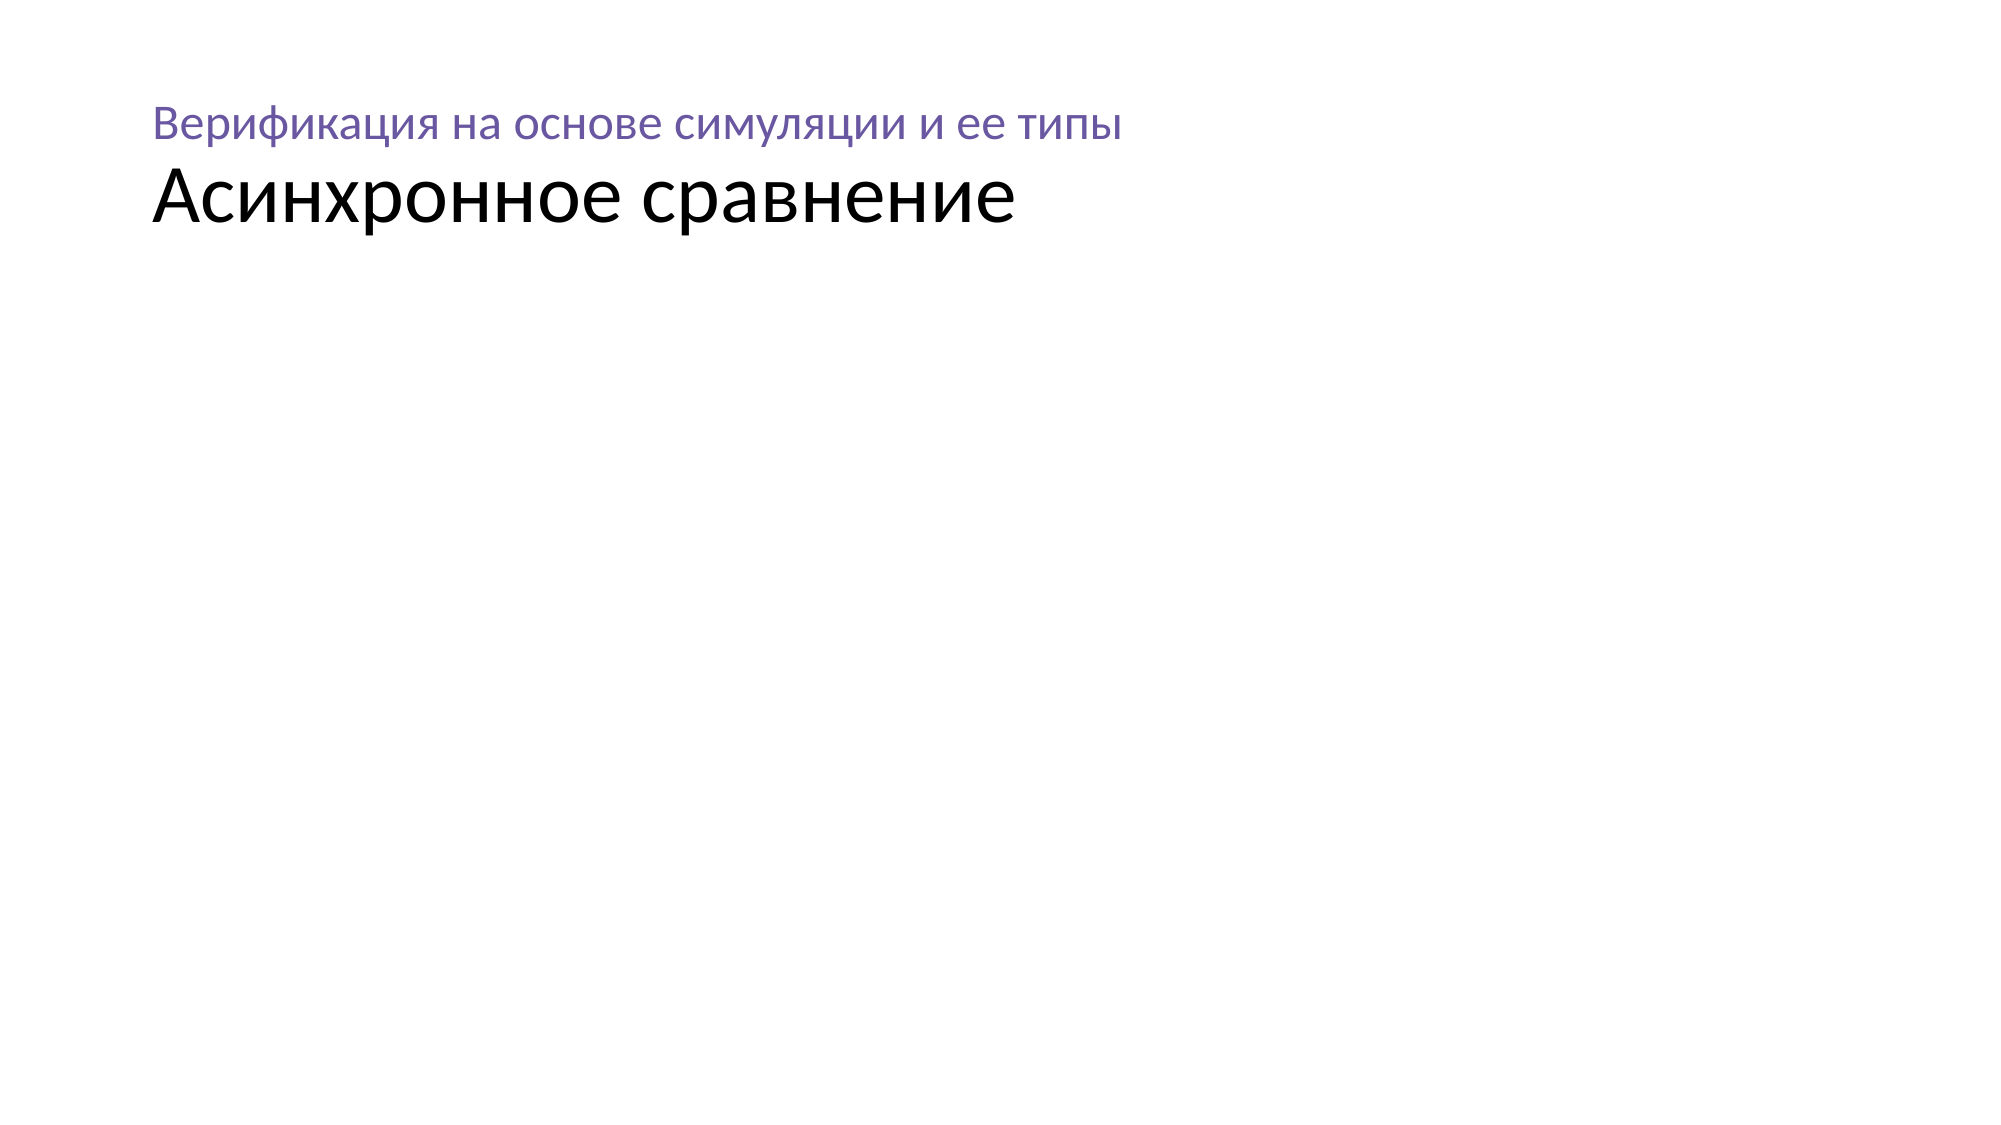

# Верификация на основе симуляции и ее типы Асинхронное сравнение